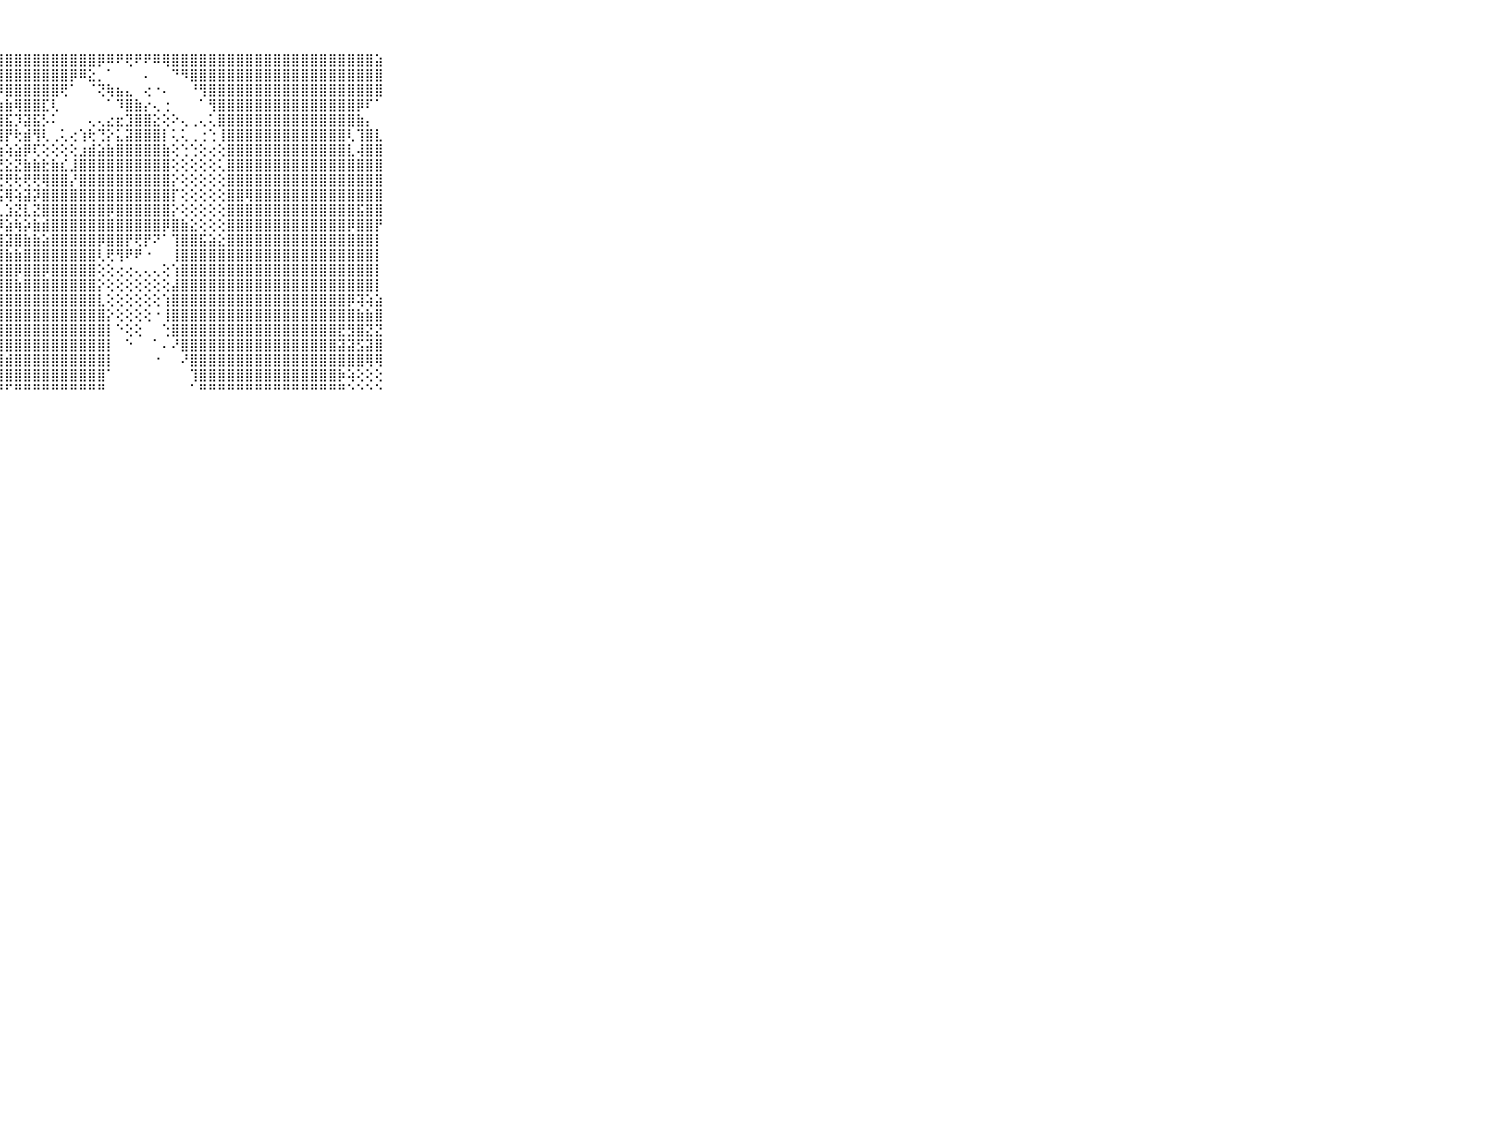

⠀⠀⠀⠀⠀⠀⠀⠀⠀⠀⠀⢕⢕⢕⢱⣿⡿⢿⣿⣏⣗⢿⣿⣿⣿⣿⣿⣿⣿⣿⣿⣿⣿⣿⣿⣿⣿⣿⡿⠿⠟⢟⠟⠟⠿⢿⣿⣿⣿⣿⣿⣿⣿⣿⣿⣿⣿⣿⣿⣿⣿⣿⣿⣿⣿⣿⣿⣿⣵⠀⠀⠀⠀⠀⠀⠀⠀⠀⠀⠀⠀
⠀⠀⠀⠀⠀⠀⠀⠀⠀⠀⠀⢕⢕⢕⢜⣽⡗⣷⣿⡿⢿⡿⣿⣟⣻⣿⣿⣿⣿⣿⣿⣿⣿⣿⣿⡿⠿⣕⡀⠁⠀⠀⠀⠄⠀⠀⠙⠻⣿⣿⣿⣿⣿⣿⣿⣿⣿⣿⣿⣿⣿⣿⣿⣿⣿⣿⣿⣿⣿⠀⠀⠀⠀⠀⠀⠀⠀⠀⠀⠀⠀
⠀⠀⠀⠀⠀⠀⠀⠀⠀⠀⠀⢕⣕⣜⢟⢻⣾⢿⣹⣧⣕⢎⢿⣿⣿⢿⡿⡿⣿⣿⣿⣿⣿⣿⢟⠁⠀⠈⢝⢷⣦⣄⠀⢔⠐⠄⠀⠀⠘⢻⣿⣿⣿⣿⣿⣿⣿⣿⣿⣿⣿⣿⣿⣿⣿⣿⣿⣿⣿⠀⠀⠀⠀⠀⠀⠀⠀⠀⠀⠀⠀
⠀⠀⠀⠀⠀⠀⠀⠀⠀⠀⠀⢜⡝⢝⢝⡜⢟⢝⢕⢼⢵⢝⢝⣿⣟⣳⣷⣷⣷⢿⣿⣿⣏⢇⠀⠀⠀⠀⠀⠁⠹⣿⣷⡔⢄⢐⠀⠀⠀⠁⢻⣿⣿⣿⣿⣿⣿⣿⣿⣿⣿⣿⣿⣿⣿⣿⡿⠏⠁⠀⠀⠀⠀⠀⠀⠀⠀⠀⠀⠀⠀
⠀⠀⠀⠀⠀⠀⠀⠀⠀⠀⠀⢕⢕⢕⢕⢷⡯⣕⢷⡧⢟⣸⢻⢷⡽⣝⣽⢽⣯⡹⣽⣯⡣⠅⠀⠀⠀⢄⢄⣔⣖⣹⣿⣿⣕⢕⠕⢄⢀⢄⢅⣿⣿⣿⣿⣿⣿⣿⣿⣿⣿⣿⣿⣿⣿⣿⣷⡄⠀⠀⠀⠀⠀⠀⠀⠀⠀⠀⠀⠀⠀
⠀⠀⠀⠀⠀⠀⠀⠀⠀⠀⠀⢕⢇⢕⢕⢕⢕⢵⢽⢧⢷⢻⢟⣝⣝⣇⣺⣾⡟⢗⣾⢻⢇⢀⢅⢔⢱⢗⢙⡕⣅⣽⣿⣿⣿⡇⢅⢅⢀⢐⢑⢸⣿⣿⣿⣿⣿⣿⣿⣿⣿⣿⣿⣿⣿⢇⢹⣿⣇⠀⠀⠀⠀⠀⠀⠀⠀⠀⠀⠀⠀
⠀⠀⠀⠀⠀⠀⠀⠀⠀⠀⠀⢕⢕⡕⢕⢕⢕⢕⣵⡗⢇⢗⢕⢕⢕⢵⢵⢵⢵⣵⡿⢏⢕⢕⢕⢕⣰⣾⣵⣷⣿⣿⣿⣿⣿⣷⢕⢑⢑⢕⢔⢕⣿⣿⣿⣿⣿⣿⣿⣿⣿⣿⣿⣿⣿⣇⢼⣿⣿⠀⠀⠀⠀⠀⠀⠀⠀⠀⠀⠀⠀
⠀⠀⠀⠀⠀⠀⠀⠀⠀⠀⠀⢕⣕⡱⢵⣕⣕⢵⢵⢼⢽⢽⢝⡝⣝⣕⣜⣜⣕⣝⣷⣷⣗⣷⣎⣸⣿⣿⣿⣿⣿⣿⣿⣿⣿⣿⢕⢕⢕⢕⢕⢅⣿⣿⣿⣿⣿⣿⣿⣿⣿⣿⣿⣿⣿⣿⣿⣿⣿⠀⠀⠀⠀⠀⠀⠀⠀⠀⠀⠀⠀
⠀⠀⠀⠀⠀⠀⠀⠀⠀⠀⠀⢕⢜⢕⢕⢕⢜⢟⢟⢗⢗⢗⢗⢟⢟⢟⢇⢞⢟⢗⢟⢟⢿⣿⣿⡜⣿⣿⣿⣿⣿⣿⣿⣿⣿⣿⡕⢕⢕⢕⢕⢕⣿⣿⣿⣿⣿⣿⣿⣿⣿⣿⣿⣿⣿⣿⣿⣿⣿⠀⠀⠀⠀⠀⠀⠀⠀⠀⠀⠀⠀
⠀⠀⠀⠀⠀⠀⠀⠀⠀⠀⠀⢕⢕⢧⢱⢕⢕⢕⢜⢕⢱⢝⢕⢱⢱⢽⢼⢯⢿⢵⣽⡽⣿⣿⣿⣿⣿⣿⣿⣿⣿⣿⣿⣿⣿⣿⡏⢕⢕⢕⢕⢕⣿⣿⢿⣿⣿⣿⣿⣿⣿⣿⣿⣿⣿⣿⣿⣿⣿⠀⠀⠀⠀⠀⠀⠀⠀⠀⠀⠀⠀
⠀⠀⠀⠀⠀⠀⠀⠀⠀⠀⠀⢗⢕⢕⢇⣵⢗⢱⢗⢗⢗⣗⣷⢗⣗⣗⣕⣇⣱⣝⣇⣝⣿⣿⣿⣿⣿⣿⣿⡿⣿⣿⣿⣿⣿⣿⡕⢕⢕⢕⢕⢕⣿⣿⣿⣿⣿⣿⣿⣿⣿⣿⣿⣿⣿⣿⣯⣿⣿⠀⠀⠀⠀⠀⠀⠀⠀⠀⠀⠀⠀
⠀⠀⠀⠀⠀⠀⠀⠀⠀⠀⠀⣕⡕⢜⡝⢕⣕⢕⢸⢕⢵⢵⢵⡵⢵⢵⣼⡽⣵⢷⡵⣷⣾⣿⣿⣿⣿⣿⣿⣿⣿⣿⣿⣿⣿⡿⣿⣷⣕⢕⢕⢕⣿⣿⣿⣿⣿⣿⣿⣿⣿⣿⣿⣿⣿⡿⣿⣿⡟⠀⠀⠀⠀⠀⠀⠀⠀⠀⠀⠀⠀
⠀⠀⠀⠀⠀⠀⠀⠀⠀⠀⠀⢕⡕⢜⢗⣗⣗⣞⡗⡇⢜⢹⣼⣝⣏⣝⣝⣹⣽⣿⣷⣷⣵⣿⣿⣿⣿⣿⡿⣿⣿⡟⢟⡟⠝⠁⢹⣿⣿⣯⣵⣕⣿⣿⣿⣿⣿⣿⣿⣿⣿⣿⣿⣿⣿⣿⣿⣿⡇⠀⠀⠀⠀⠀⠀⠀⠀⠀⠀⠀⠀
⠀⠀⠀⠀⠀⠀⠀⠀⠀⠀⠀⢗⢞⢻⣕⣟⣹⣝⣹⣽⣿⢽⢿⣷⡵⢷⢿⣾⣷⣷⣿⣿⣿⣿⣿⣿⣿⣿⢇⢟⢻⠟⠟⠐⠀⠀⢸⣿⣿⣿⣿⣿⣿⣿⣿⣿⣿⣿⣿⣿⣿⣿⣿⣿⣿⣿⣿⣿⡇⠀⠀⠀⠀⠀⠀⠀⠀⠀⠀⠀⠀
⠀⠀⠀⠀⠀⠀⠀⠀⠀⠀⠀⣝⢕⡵⢵⡵⢼⡞⡞⡷⢻⣳⣺⣟⣟⣿⣿⣿⣿⡿⣿⣿⡿⣿⣿⣿⣿⣿⢕⢕⢔⢔⢄⢄⢄⢕⢱⣿⣿⣿⣿⣿⣿⣿⣿⣿⣿⣿⣿⣿⣿⣿⣿⣿⣿⣿⣿⣿⡇⠀⠀⠀⠀⠀⠀⠀⠀⠀⠀⠀⠀
⠀⠀⠀⠀⠀⠀⠀⠀⠀⠀⠀⢧⢕⢗⡷⣗⡞⢟⣏⣝⣹⢿⣷⣾⣾⣿⣿⣿⣿⣷⣿⣿⣿⣿⣿⣿⣿⣿⡕⢕⢕⢕⢕⢕⢕⢕⣼⣿⣿⣿⣿⣿⣿⣿⣿⣿⣿⣿⣿⣿⣿⣿⣿⣿⣿⣿⣿⣿⡇⠀⠀⠀⠀⠀⠀⠀⠀⠀⠀⠀⠀
⠀⠀⠀⠀⠀⠀⠀⠀⠀⠀⠀⣇⣕⣕⣹⡕⣼⡧⣾⣿⣿⣿⣿⣿⣿⣿⣿⣿⣿⣿⣿⣿⣿⣿⣿⣿⣿⣿⣇⢕⢕⢕⢕⢕⢕⢱⣿⣿⣿⣿⣿⣿⣿⣿⣿⣿⣿⣿⣿⣿⣿⣿⣿⣿⣿⡿⢽⢵⣵⠀⠀⠀⠀⠀⠀⠀⠀⠀⠀⠀⠀
⠀⠀⠀⠀⠀⠀⠀⠀⠀⠀⠀⣽⢵⢷⢿⣷⡾⣗⣿⣯⣟⣿⣿⣿⣿⣿⡿⣿⣿⣿⣿⣿⣿⣿⣿⣿⣿⣿⣿⡕⢕⢕⢕⢕⠐⢸⣿⣿⣿⣿⣿⣿⣿⣿⣿⣿⣿⣿⣿⣿⣿⣿⣿⣿⣿⣿⣷⣷⣿⠀⠀⠀⠀⠀⠀⠀⠀⠀⠀⠀⠀
⠀⠀⠀⠀⠀⠀⠀⠀⠀⠀⠀⢷⣷⣞⣾⣝⣝⢹⢷⣾⢿⣿⣿⣿⣏⣵⣾⣿⣿⣿⣿⣿⣿⣿⣿⣿⣿⣿⣿⡇⠑⢕⢕⠀⠀⢑⣿⣿⣿⣿⣿⣿⣿⣿⣿⣿⣿⣿⣿⣿⣿⣿⣿⣿⣟⣻⣿⣝⣝⠀⠀⠀⠀⠀⠀⠀⠀⠀⠀⠀⠀
⠀⠀⠀⠀⠀⠀⠀⠀⠀⠀⠀⢿⣿⣿⣜⣽⢵⡵⣷⣿⣿⣿⣿⣿⣿⣿⣿⣿⣿⣿⣿⣿⣿⣿⣿⣿⣿⣿⣿⡇⠀⠑⠀⠀⠁⠄⠜⣿⣿⣿⣿⣿⣿⣿⣿⣿⣿⣿⣿⣿⣿⣿⣿⣿⣽⣽⣫⣽⣿⠀⠀⠀⠀⠀⠀⠀⠀⠀⠀⠀⠀
⠀⠀⠀⠀⠀⠀⠀⠀⠀⠀⠀⣯⣯⡼⢿⡞⣻⣏⣝⡕⢵⢵⡷⢻⣾⣿⣿⣿⣾⣿⣿⣿⣿⣿⣿⣿⣿⣿⣿⡇⠀⠀⠀⠀⠐⠀⠀⠜⣿⣿⣿⣿⣿⣿⣿⣿⣿⣿⣿⣿⣿⣿⣿⣿⣿⣿⣿⢿⢿⠀⠀⠀⠀⠀⠀⠀⠀⠀⠀⠀⠀
⠀⠀⠀⠀⠀⠀⠀⠀⠀⠀⠀⢵⢷⢻⣟⣝⣝⡕⢾⡿⢗⣿⢝⡝⢻⢿⣿⣿⣿⣿⣿⣿⣿⣿⣿⣿⣿⣿⣿⠁⠀⠀⠀⠀⠀⠀⠀⠀⢹⣿⣿⣿⣿⣿⣿⣿⣿⣿⣿⣿⣿⣿⣿⣿⡷⢵⢕⢕⢕⠀⠀⠀⠀⠀⠀⠀⠀⠀⠀⠀⠀
⠀⠀⠀⠀⠀⠀⠀⠀⠀⠀⠀⠓⠚⠛⠛⠓⠛⠃⠘⠛⠋⠑⠓⠓⠛⠚⠛⠛⠋⠛⠛⠛⠛⠛⠛⠛⠛⠛⠛⠀⠀⠀⠀⠀⠀⠀⠀⠀⠁⠛⠛⠛⠛⠛⠛⠛⠛⠛⠛⠛⠛⠛⠛⠛⠛⠑⠑⠑⠑⠀⠀⠀⠀⠀⠀⠀⠀⠀⠀⠀⠀